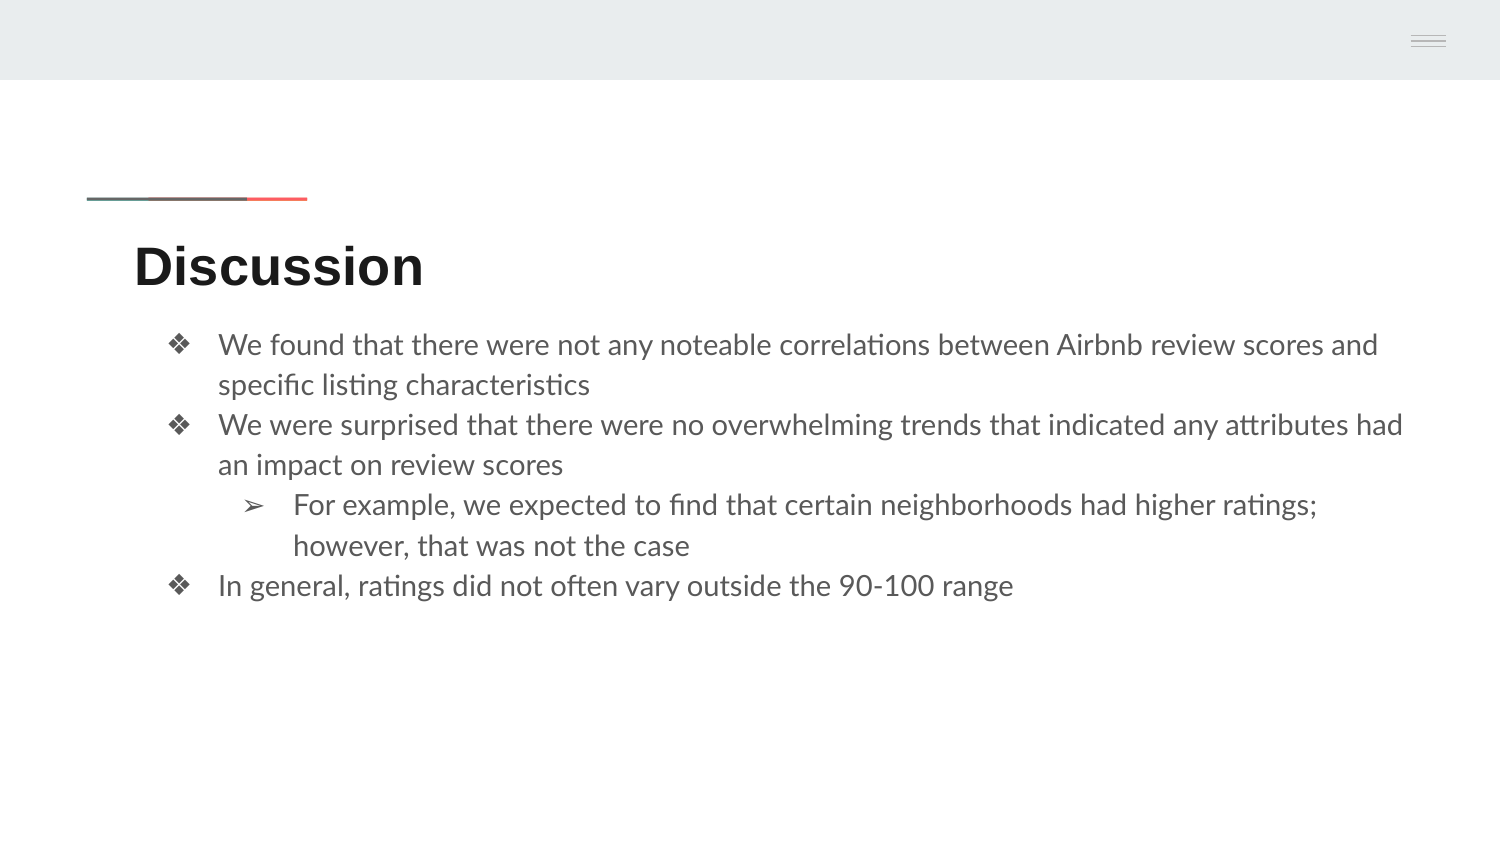

# Discussion
We found that there were not any noteable correlations between Airbnb review scores and specific listing characteristics
We were surprised that there were no overwhelming trends that indicated any attributes had an impact on review scores
For example, we expected to find that certain neighborhoods had higher ratings; however, that was not the case
In general, ratings did not often vary outside the 90-100 range